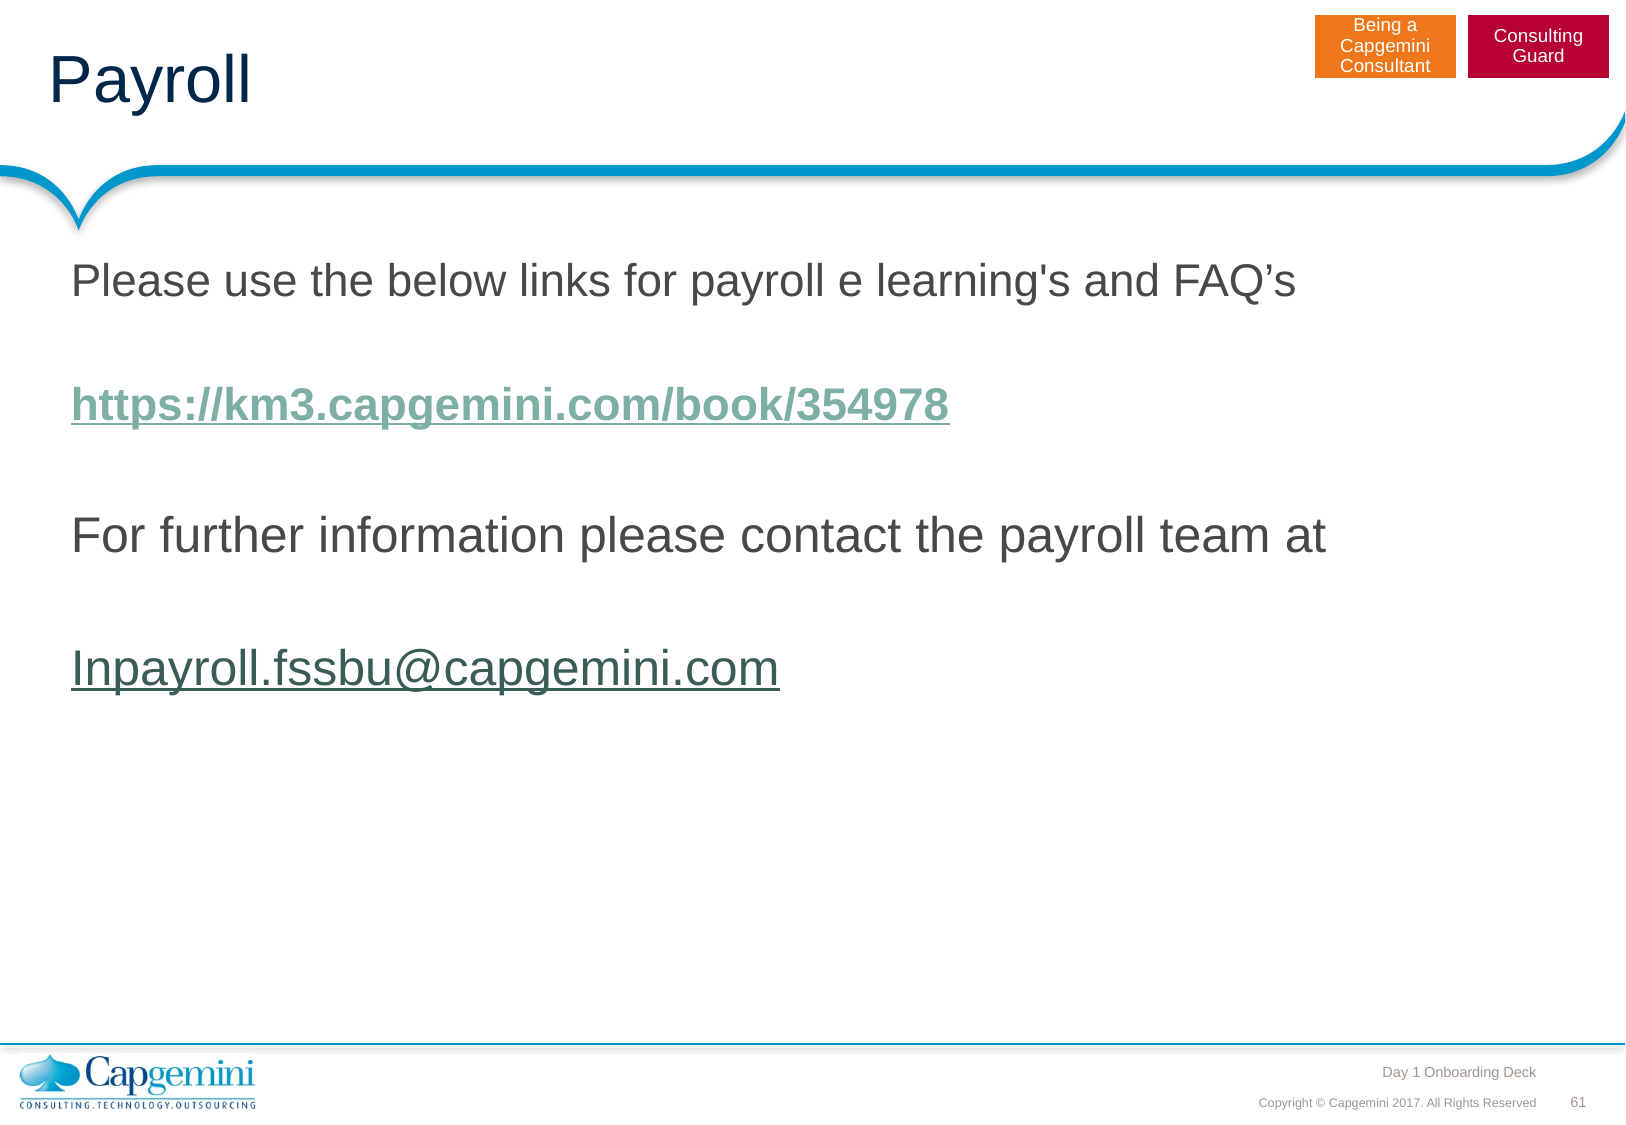

# Payroll

Being a Capgemini Consultant

Consulting Guard
Please use the below links for payroll e learning's and FAQ’s

https://km3.capgemini.com/book/354978

For further information please contact the payroll team at

Inpayroll.fssbu@capgemini.com